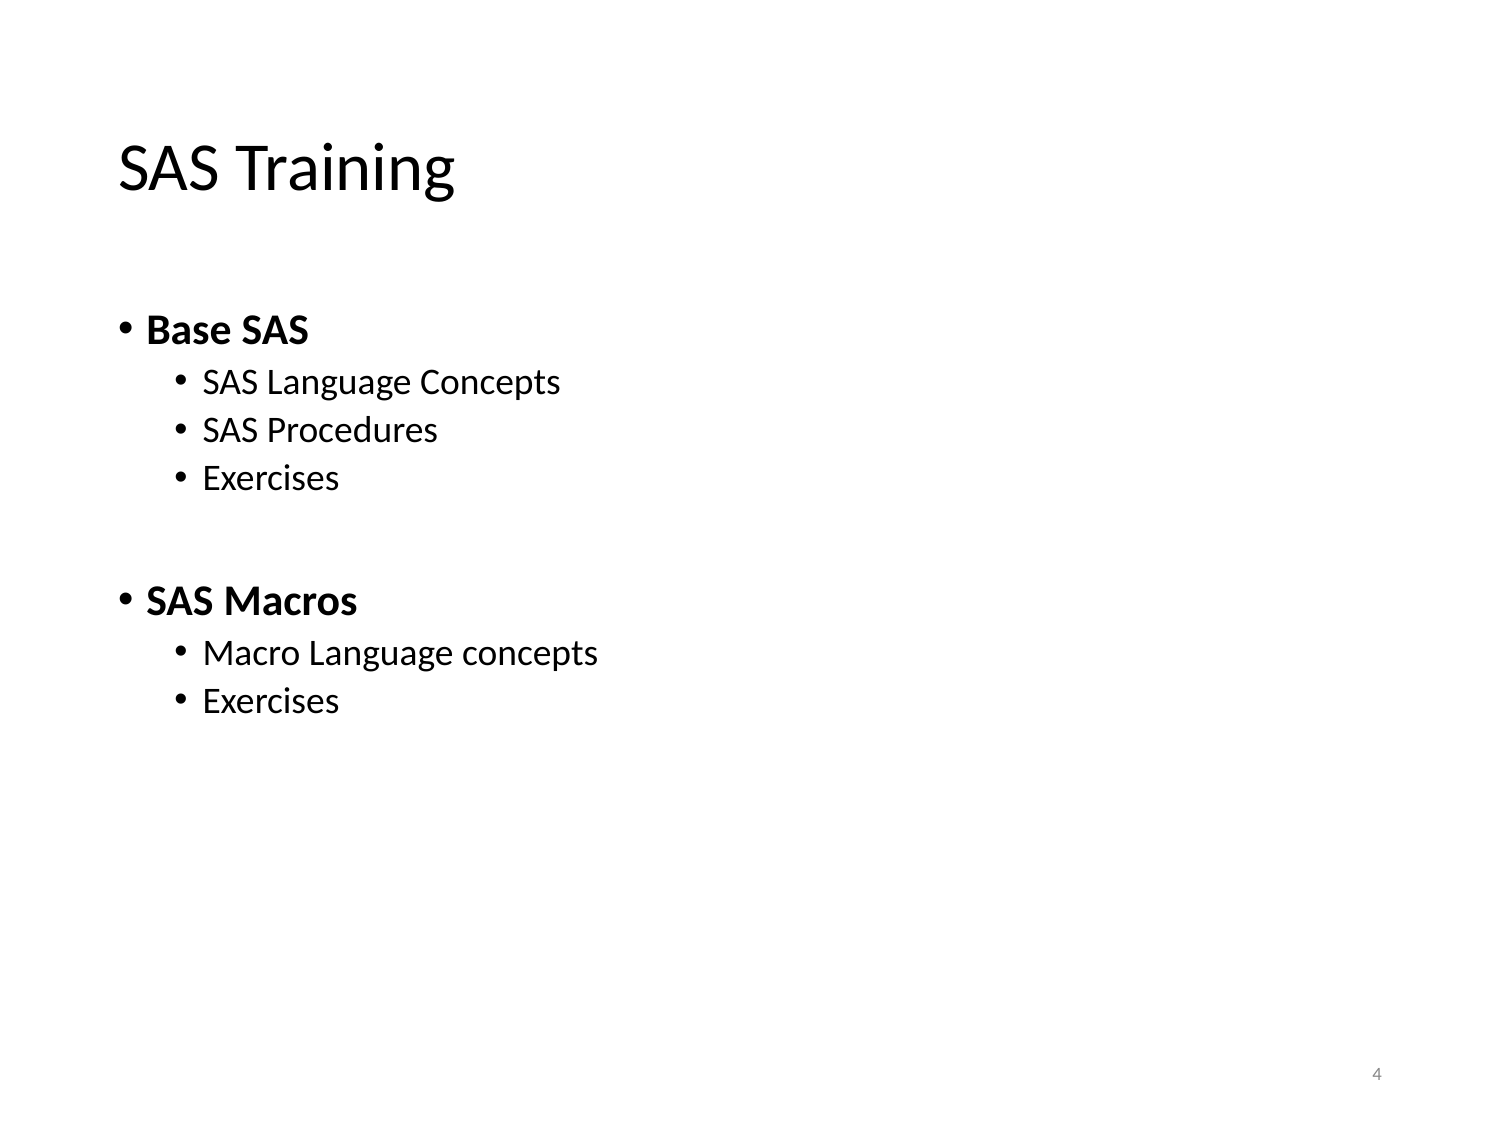

# SAS Training
Base SAS
SAS Language Concepts
SAS Procedures
Exercises

SAS Macros
Macro Language concepts
Exercises

4